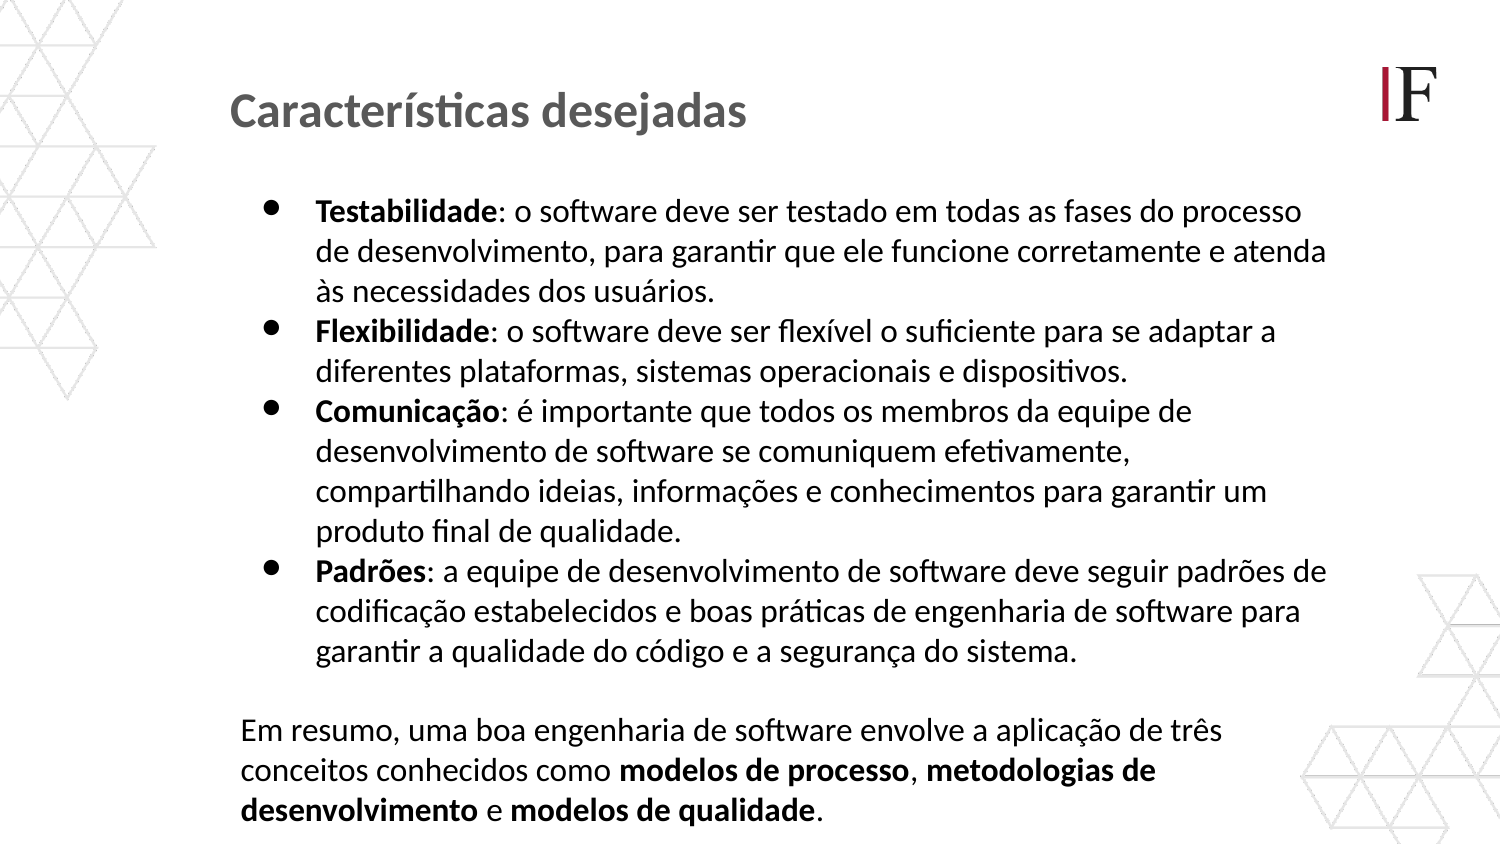

Características desejadas
Testabilidade: o software deve ser testado em todas as fases do processo de desenvolvimento, para garantir que ele funcione corretamente e atenda às necessidades dos usuários.
Flexibilidade: o software deve ser flexível o suficiente para se adaptar a diferentes plataformas, sistemas operacionais e dispositivos.
Comunicação: é importante que todos os membros da equipe de desenvolvimento de software se comuniquem efetivamente, compartilhando ideias, informações e conhecimentos para garantir um produto final de qualidade.
Padrões: a equipe de desenvolvimento de software deve seguir padrões de codificação estabelecidos e boas práticas de engenharia de software para garantir a qualidade do código e a segurança do sistema.

Em resumo, uma boa engenharia de software envolve a aplicação de três conceitos conhecidos como modelos de processo, metodologias de desenvolvimento e modelos de qualidade.